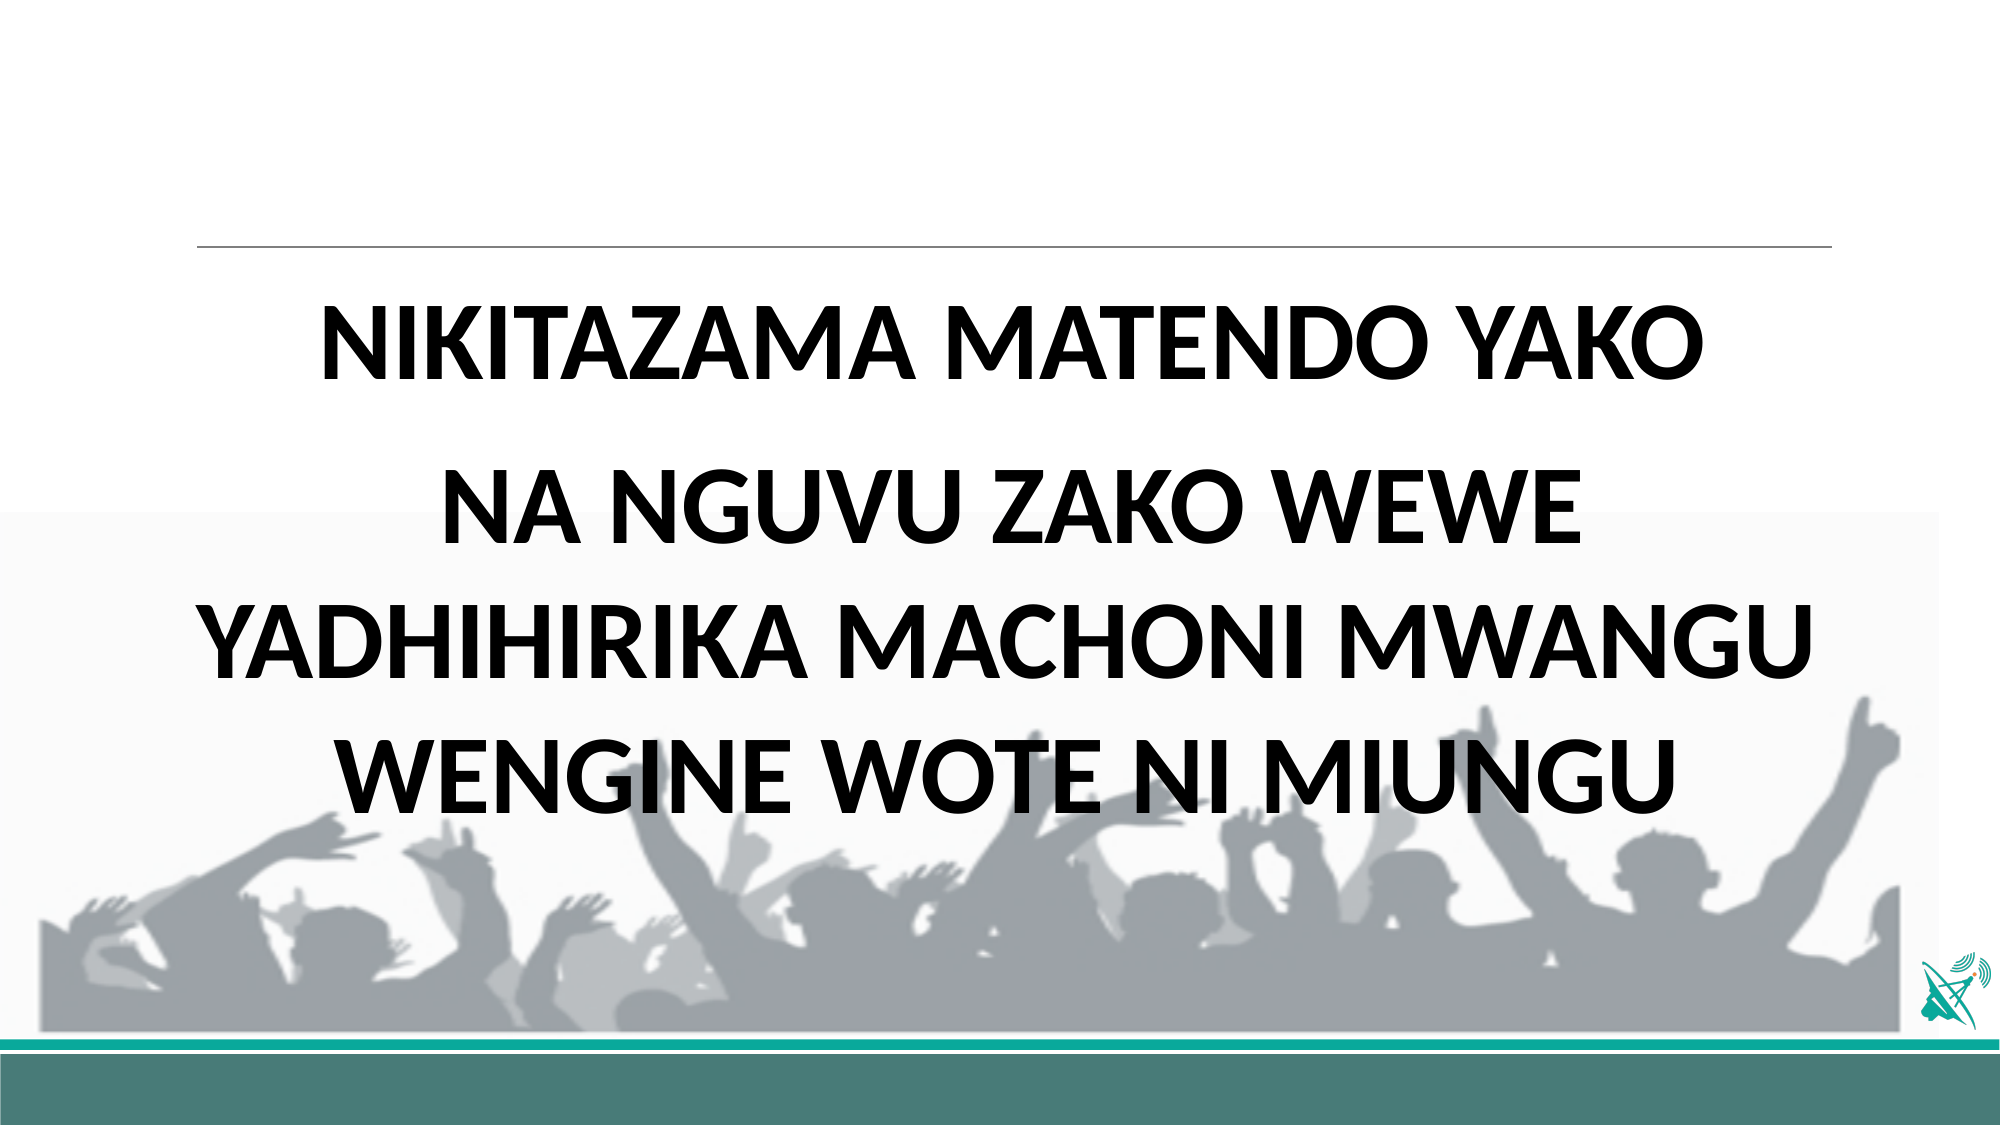

NIKITAZAMA MATENDO YAKO
NA NGUVU ZAKO WEWE YADHIHIRIKA MACHONI MWANGU WENGINE WOTE NI MIUNGU